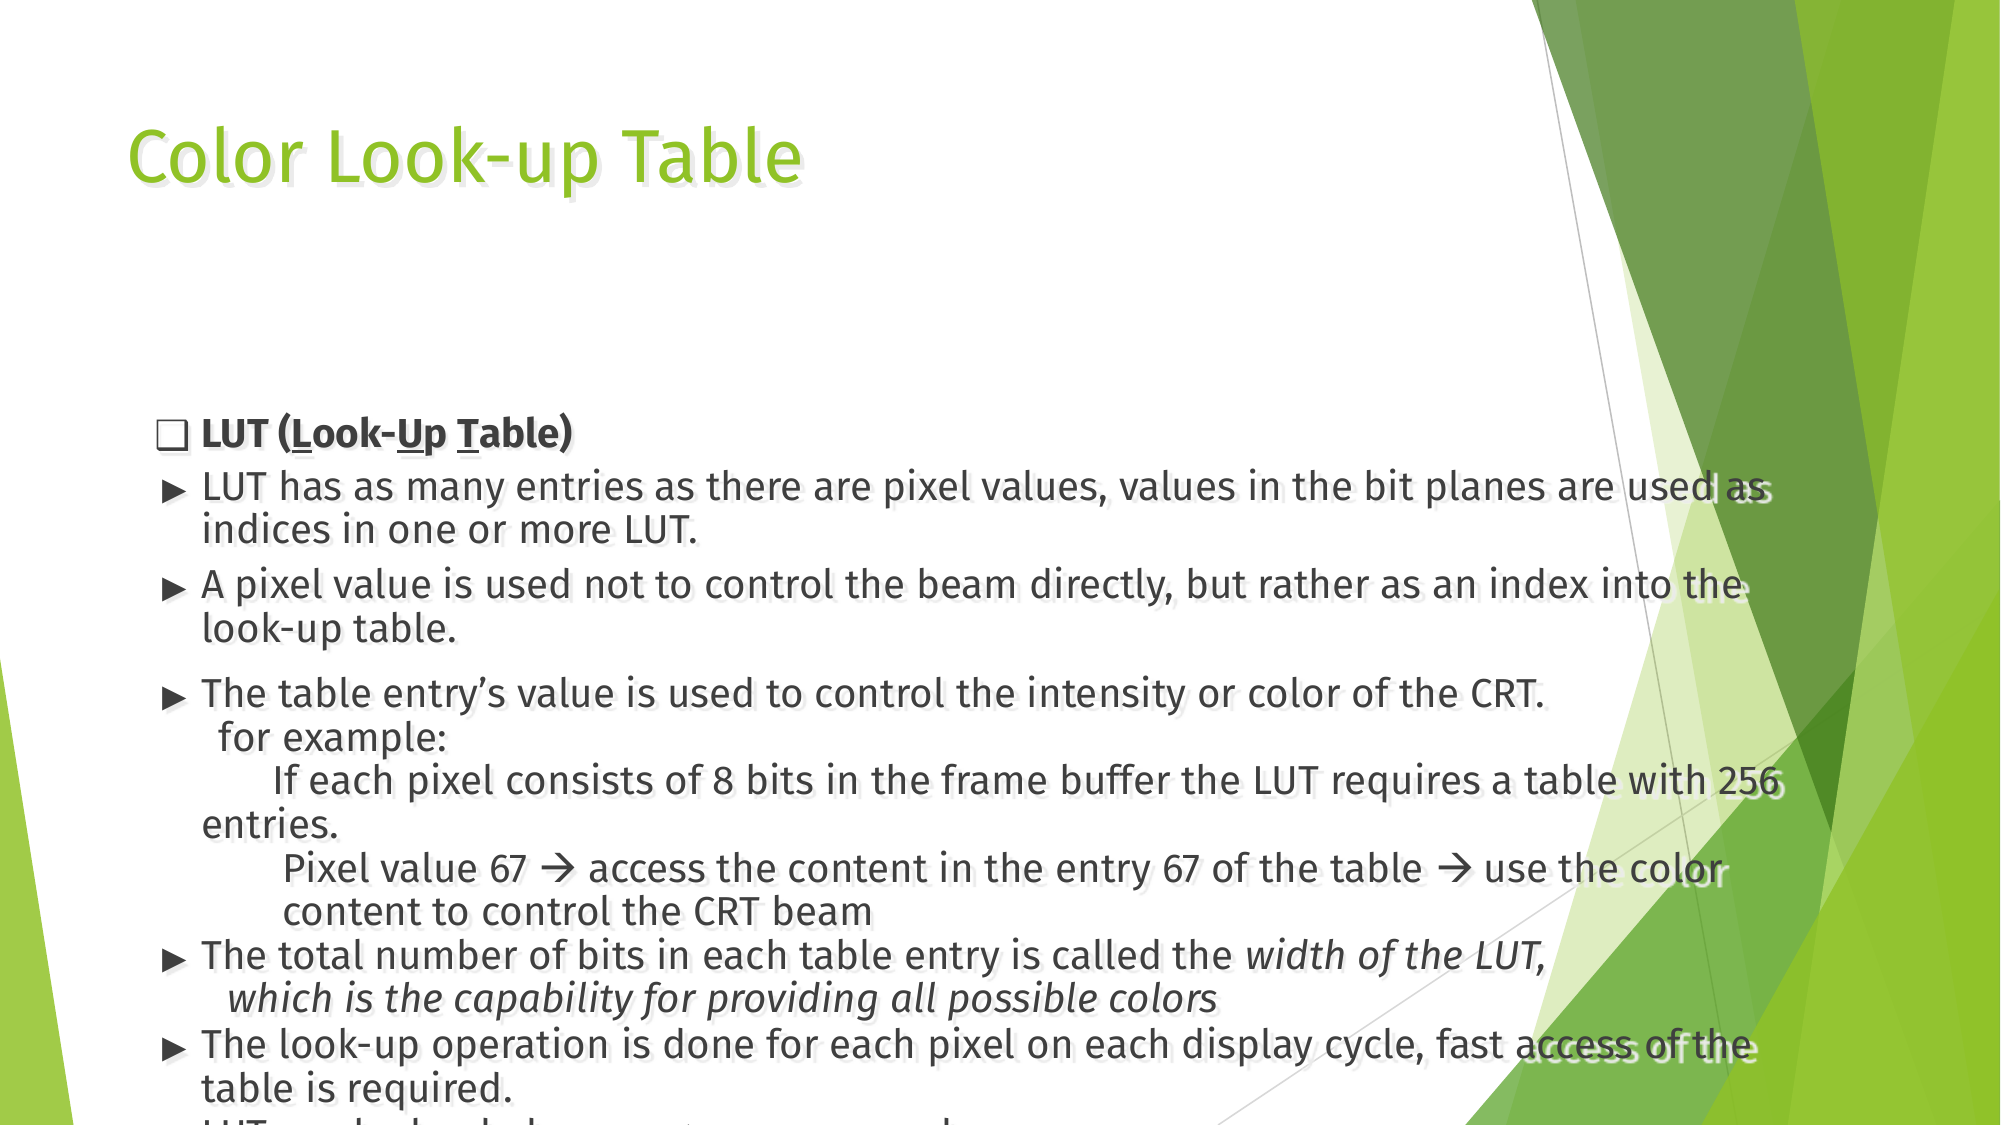

# Color Look-up Table

LUT (Look-Up Table)

LUT has as many entries as there are pixel values, values in the bit planes are used as indices in one or more LUT.

A pixel value is used not to control the beam directly, but rather as an index into the look-up table.

The table entry’s value is used to control the intensity or color of the CRT.
      for example:
           If each pixel consists of 8 bits in the frame buffer the LUT requires a table with 256 entries.
           	Pixel value 67 🡪 access the content in the entry 67 of the table 🡪 use the color
           	content to control the CRT beam
The total number of bits in each table entry is called the width of the LUT,
       which is the capability for providing all possible colors

The look-up operation is done for each pixel on each display cycle, fast access of the table is required.

LUT can be loaded on program command.